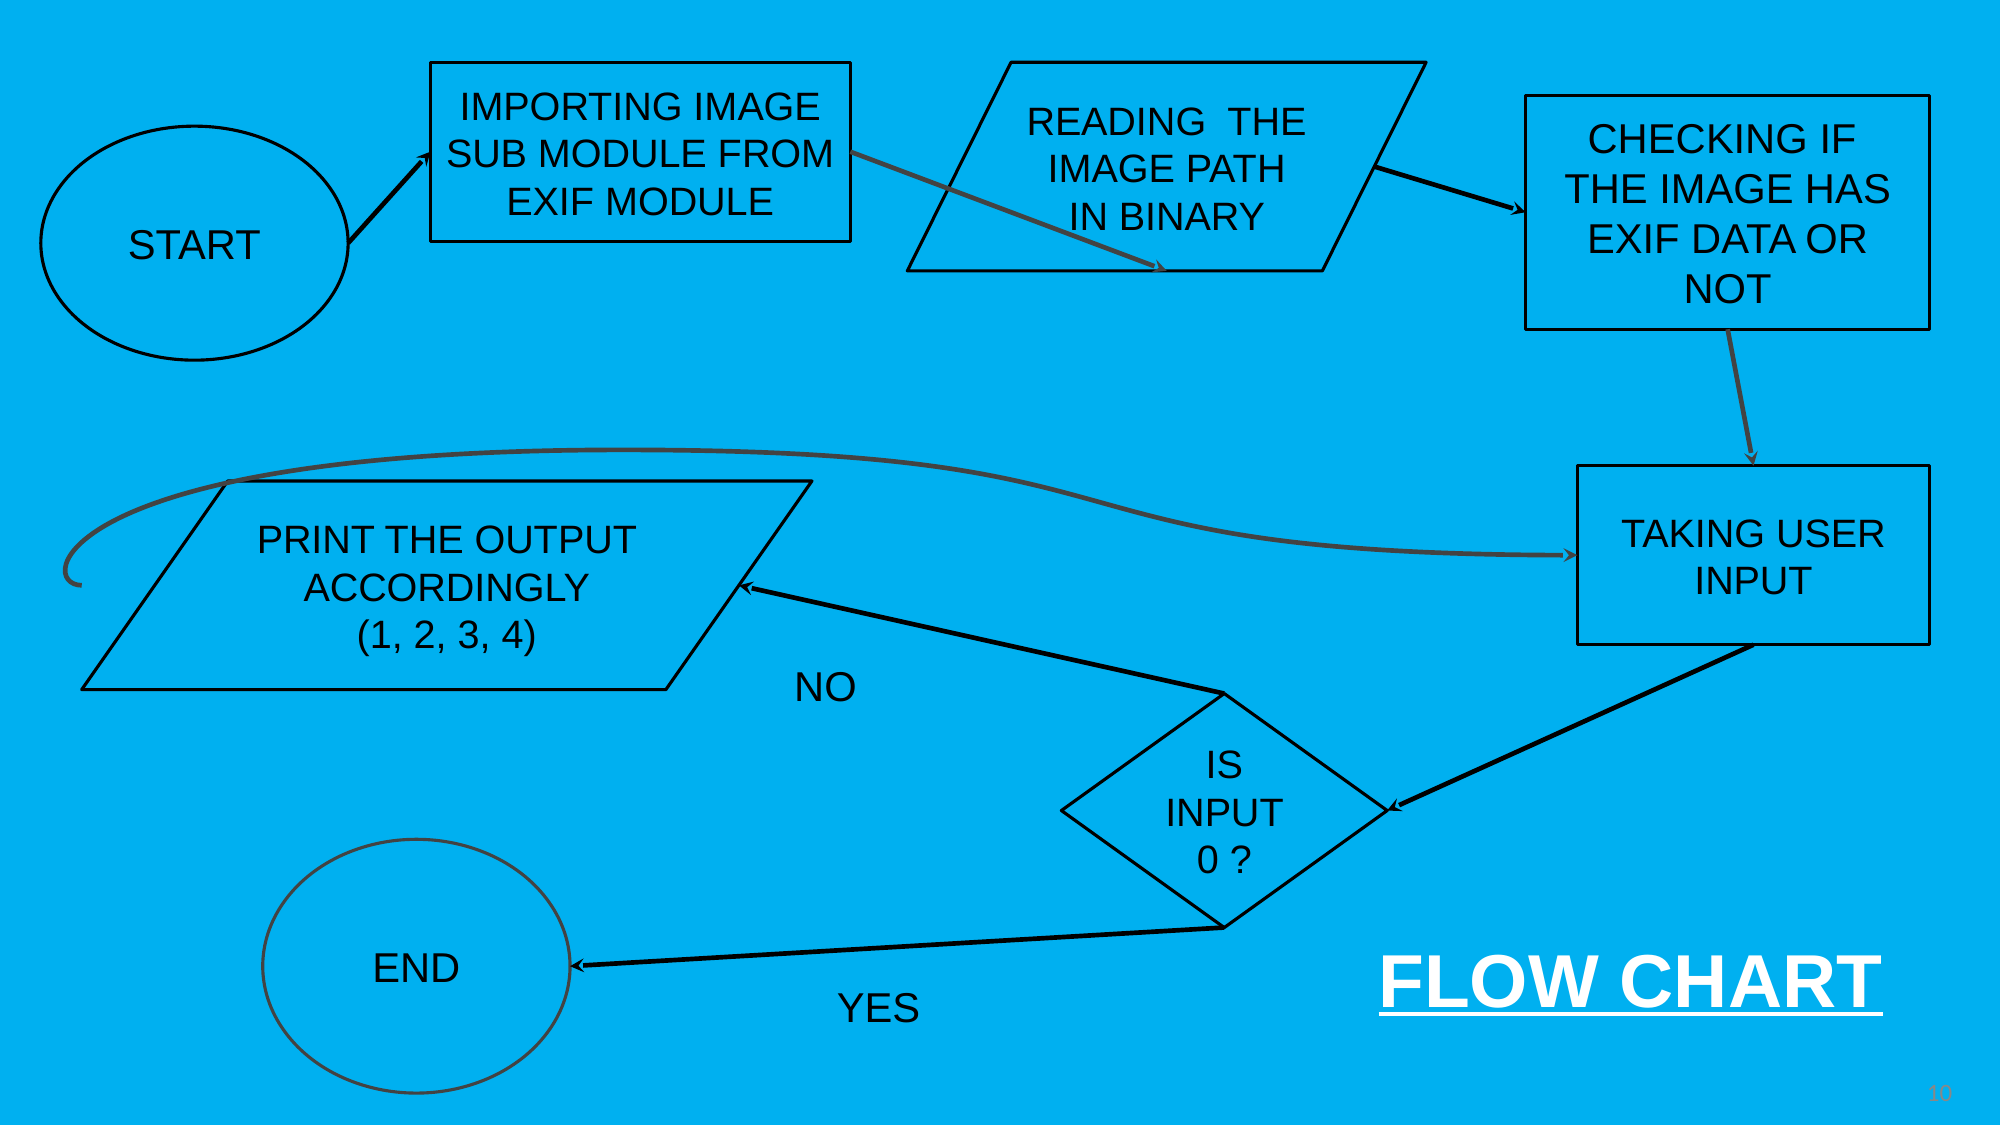

IMPORTING IMAGE SUB MODULE FROM EXIF MODULE
READING  THE IMAGE PATH IN BINARY
CHECKING IF  THE IMAGE HAS EXIF DATA OR NOT

START
TAKING USER INPUT
PRINT THE OUTPUT ACCORDINGLY
(1, 2, 3, 4)
NO
IS INPUT 0 ?
END
FLOW CHART
YES
10